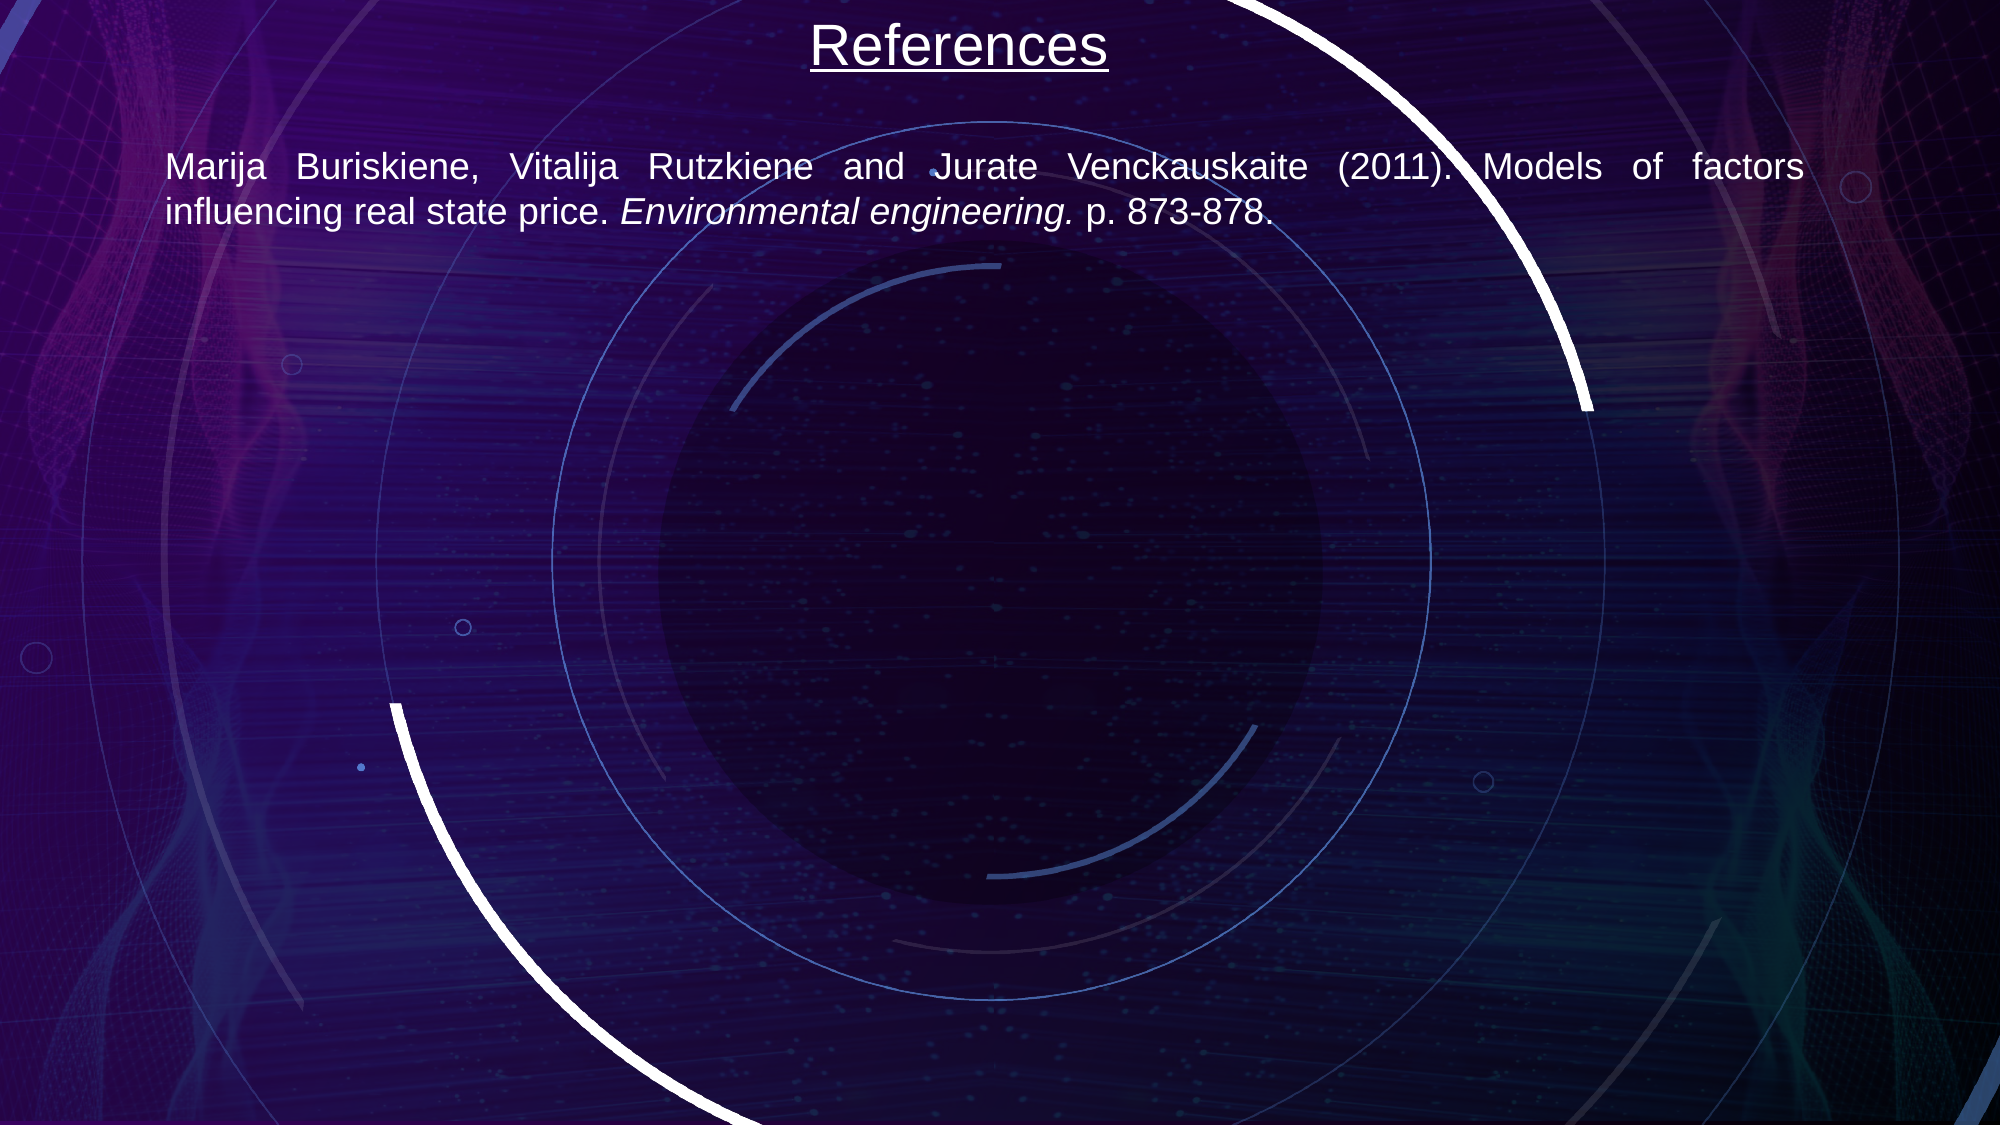

References
Marija Buriskiene, Vitalija Rutzkiene and Jurate Venckauskaite (2011). Models of factors influencing real state price. Environmental engineering. p. 873-878.